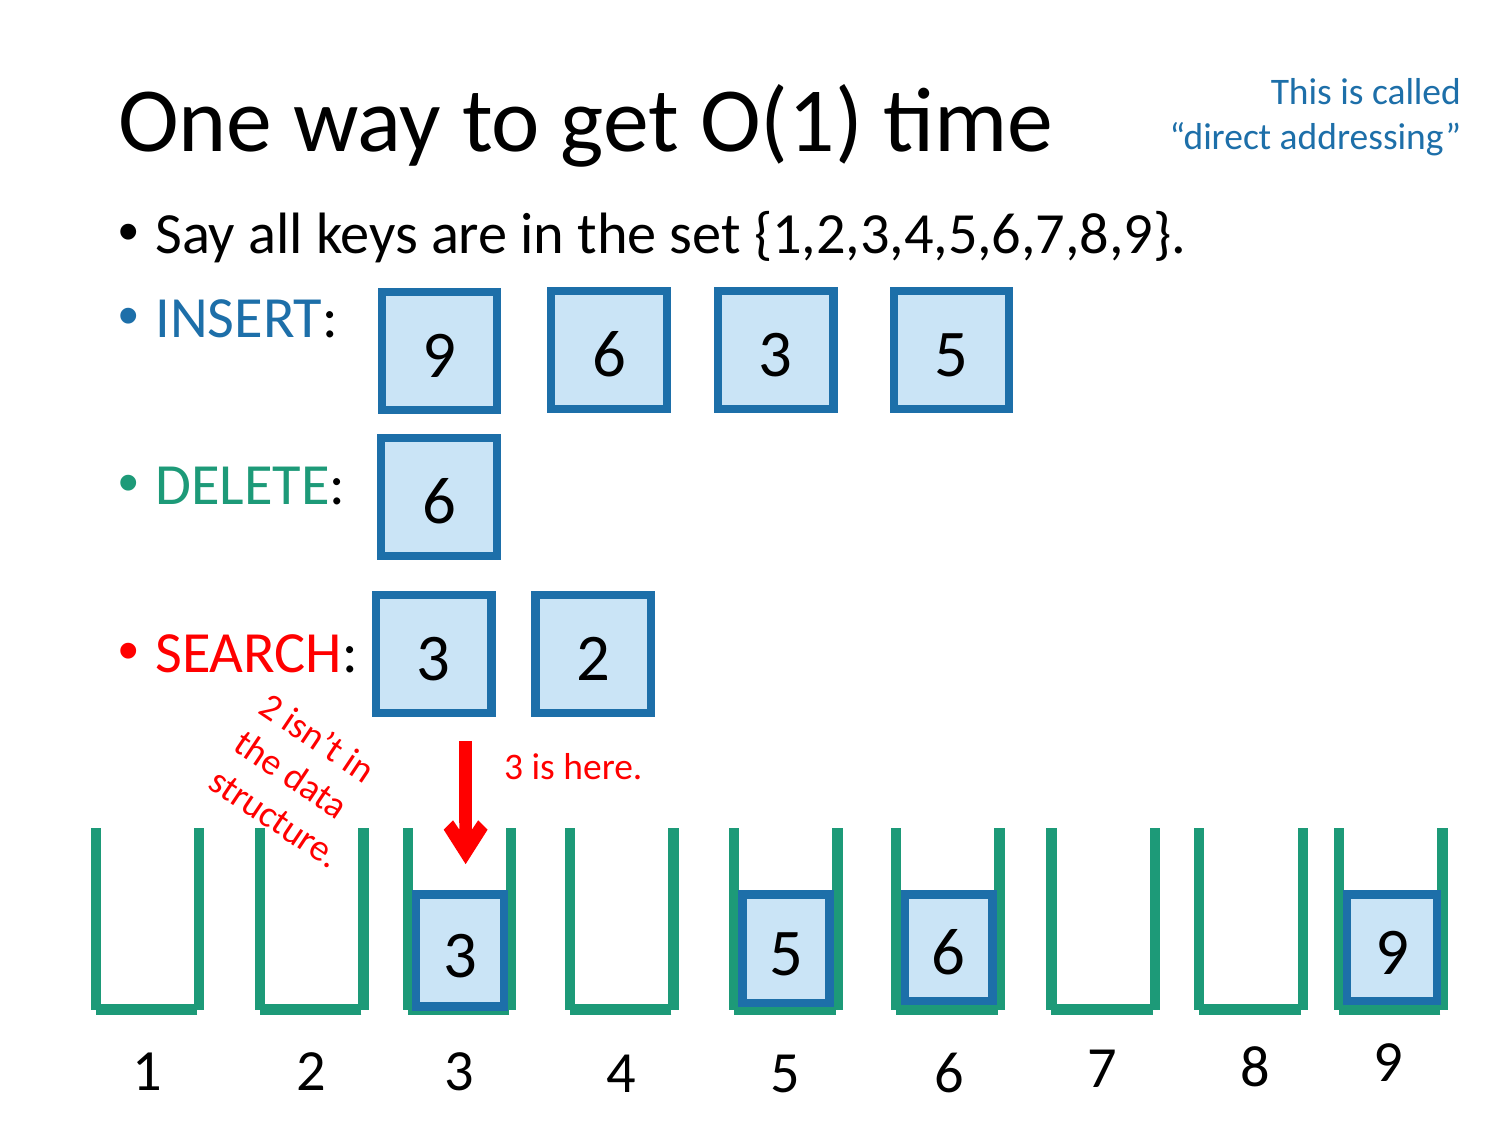

This is called “direct addressing”
# One way to get O(1) time
Say all keys are in the set {1,2,3,4,5,6,7,8,9}.
INSERT:

DELETE:

SEARCH:
5
6
3
9
6
2
3
2 isn’t in the data structure.
3 is here.
3
5
6
9
9
8
7
3
1
2
6
4
5